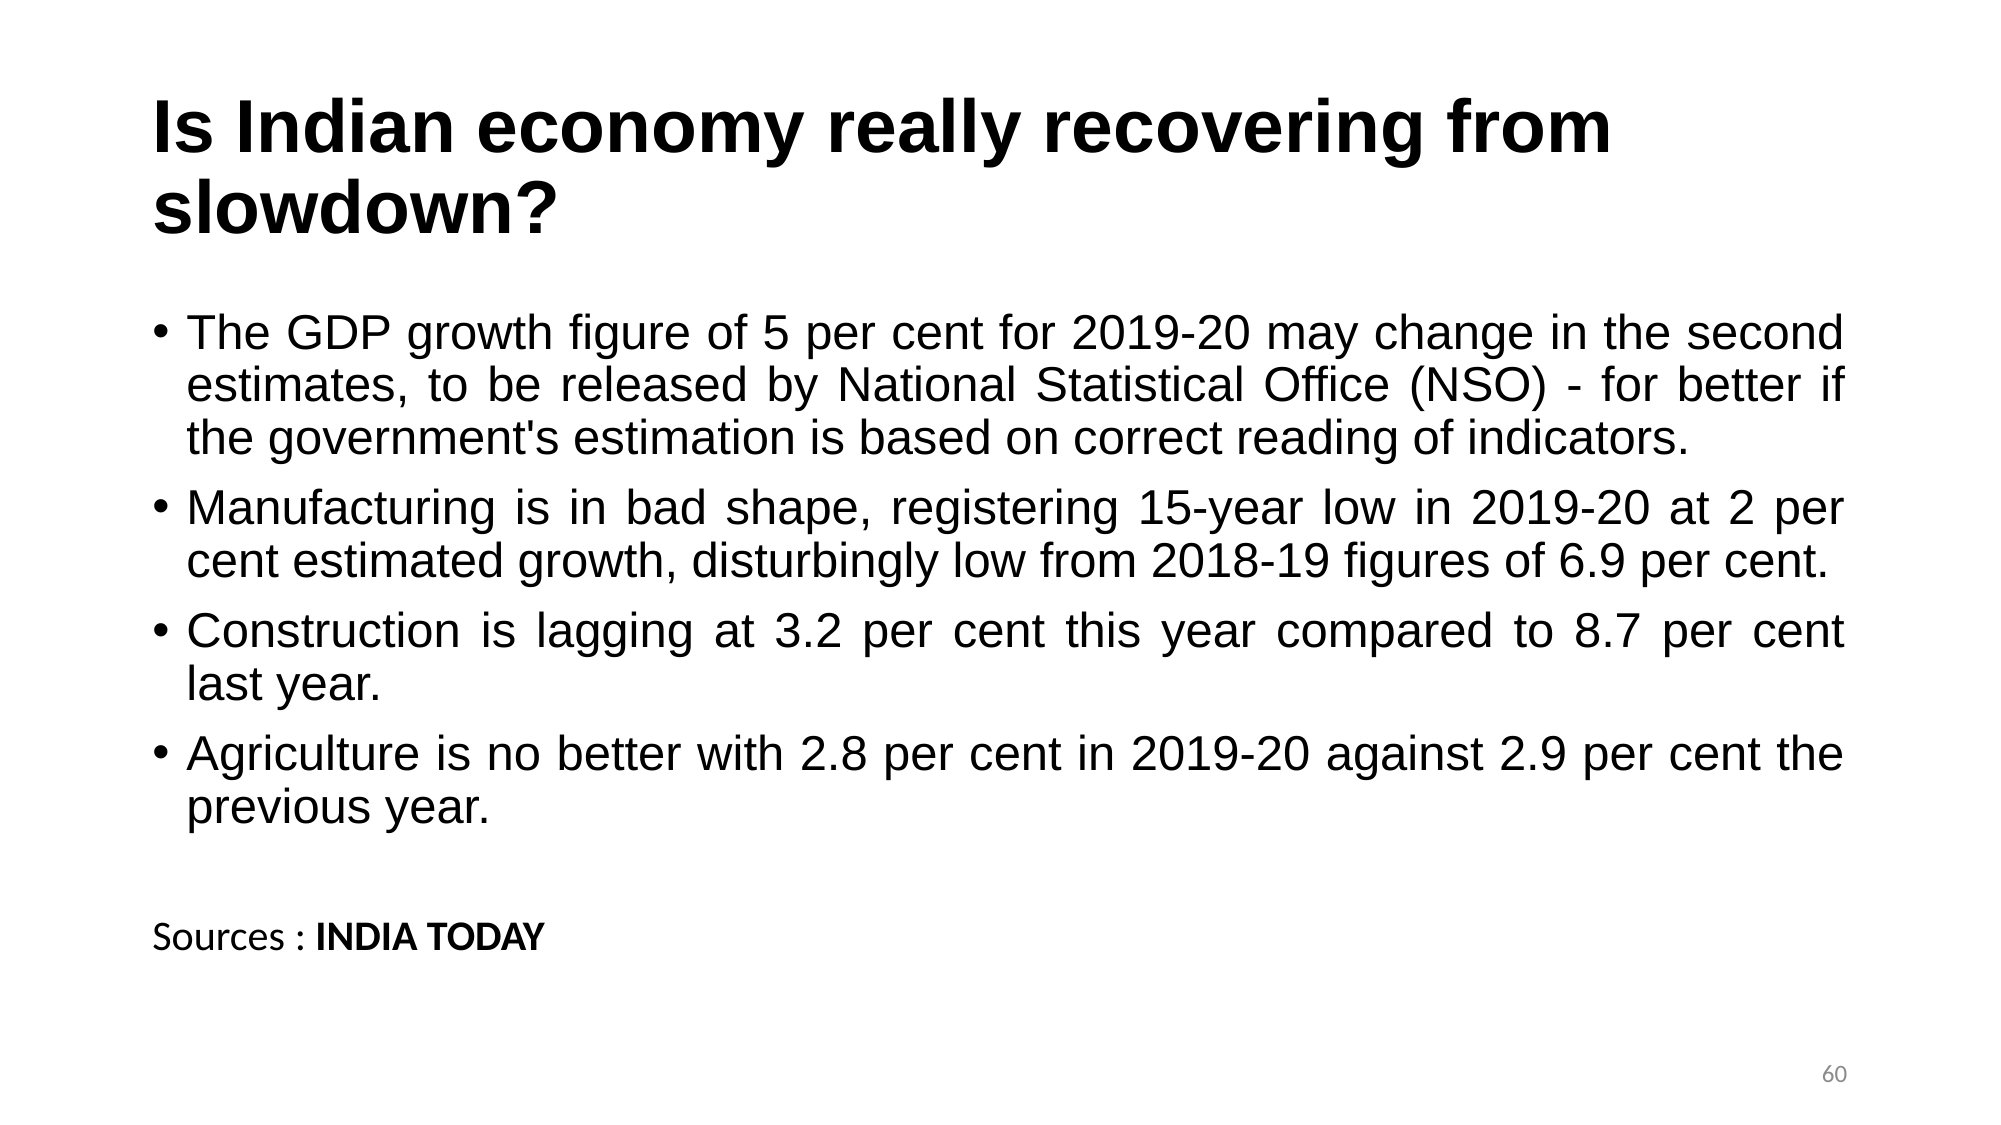

# Is Indian economy really recovering from slowdown?
The GDP growth figure of 5 per cent for 2019-20 may change in the second estimates, to be released by National Statistical Office (NSO) - for better if the government's estimation is based on correct reading of indicators.
Manufacturing is in bad shape, registering 15-year low in 2019-20 at 2 per cent estimated growth, disturbingly low from 2018-19 figures of 6.9 per cent.
Construction is lagging at 3.2 per cent this year compared to 8.7 per cent last year.
Agriculture is no better with 2.8 per cent in 2019-20 against 2.9 per cent the previous year.

Sources : INDIA TODAY
60